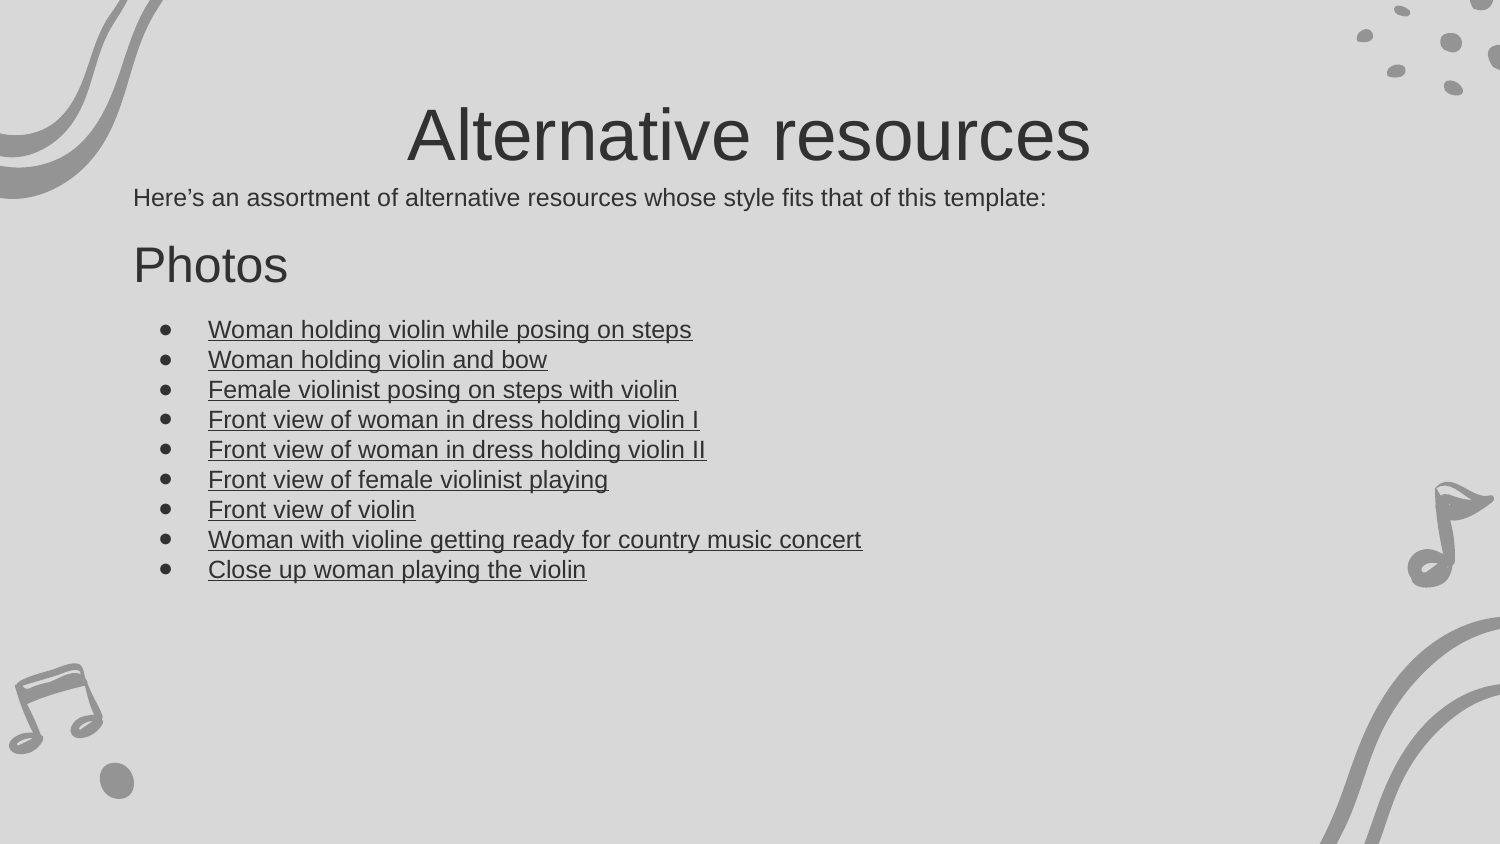

# Alternative resources
Here’s an assortment of alternative resources whose style fits that of this template:
Photos
Woman holding violin while posing on steps
Woman holding violin and bow
Female violinist posing on steps with violin
Front view of woman in dress holding violin I
Front view of woman in dress holding violin II
Front view of female violinist playing
Front view of violin
Woman with violine getting ready for country music concert
Close up woman playing the violin